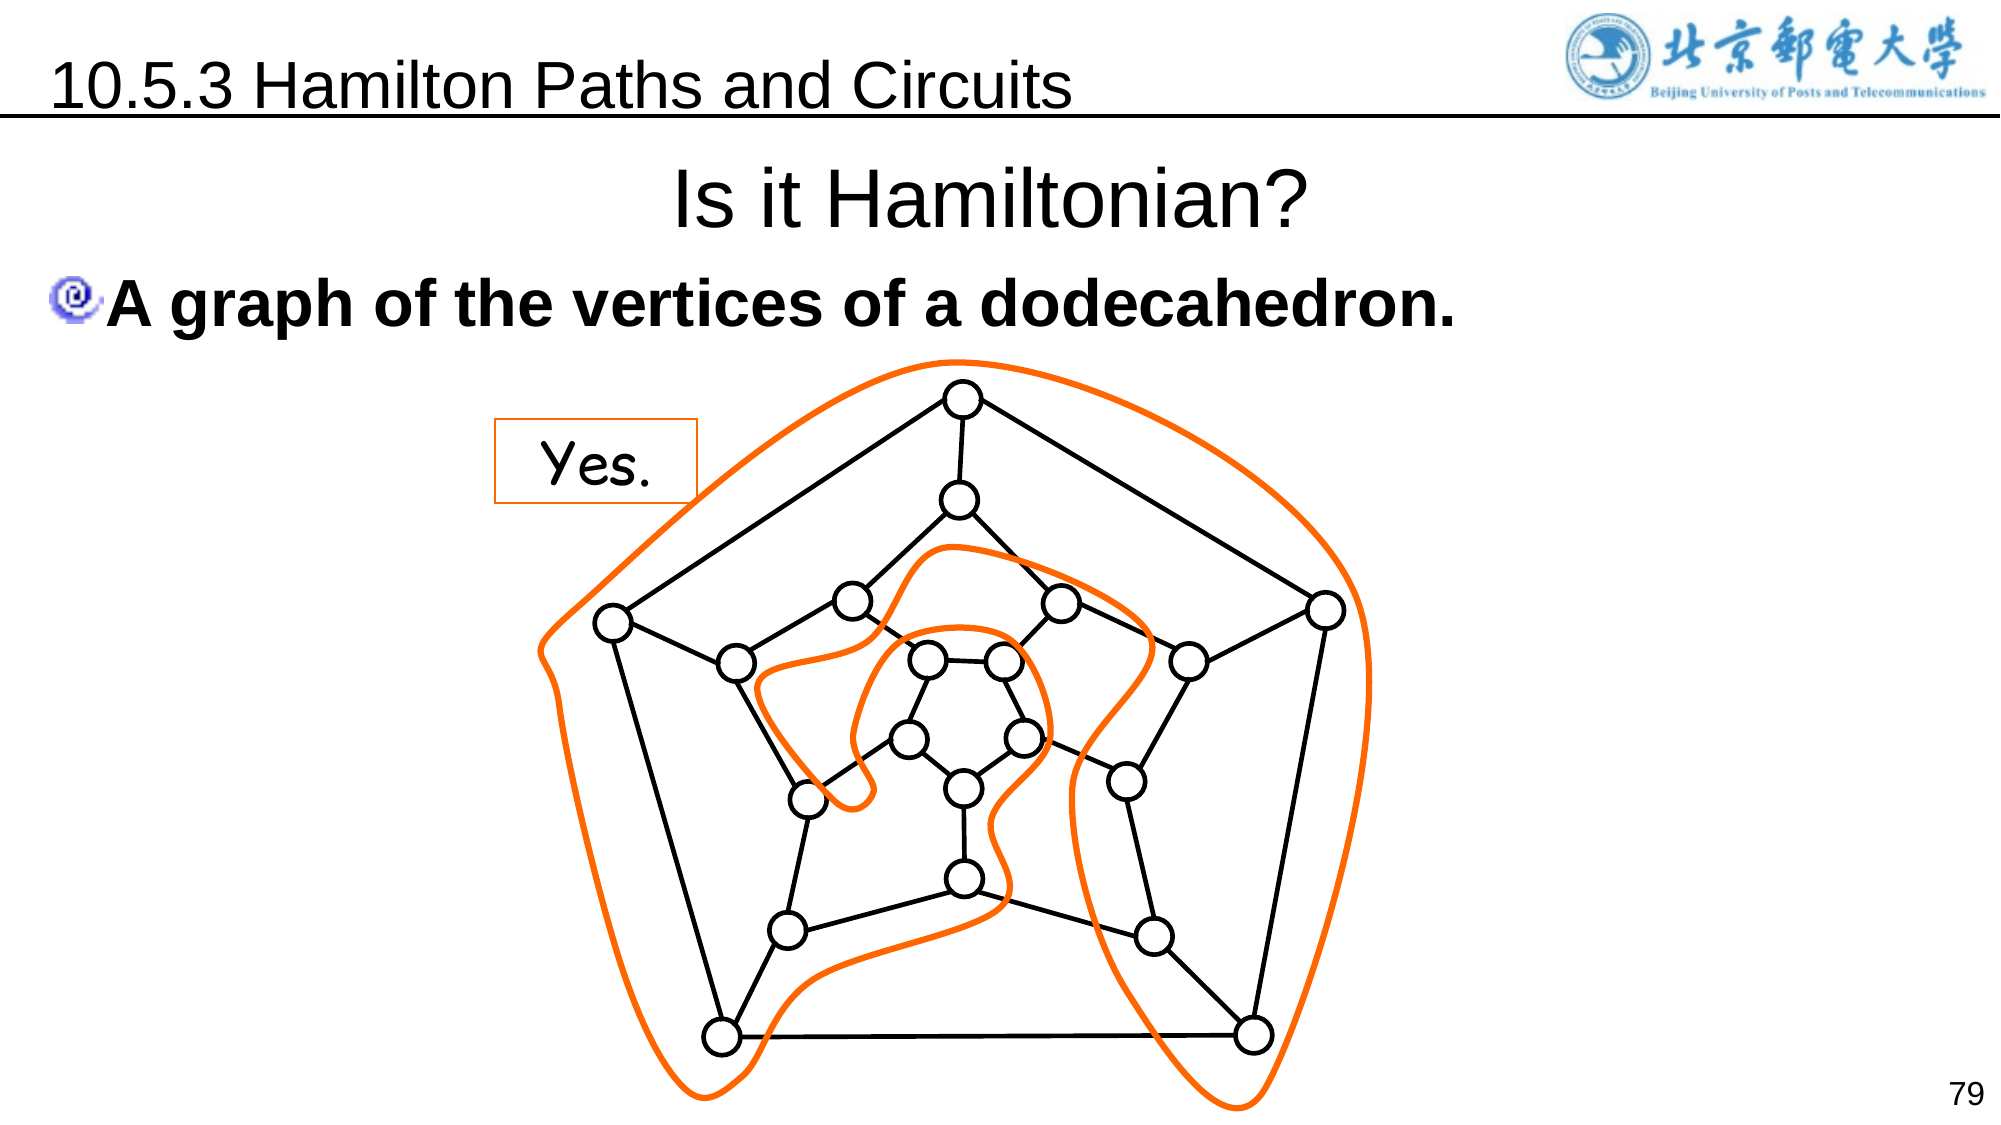

10.5.3 Hamilton Paths and Circuits
Is it Hamiltonian?
A graph of the vertices of a dodecahedron.

Yes.